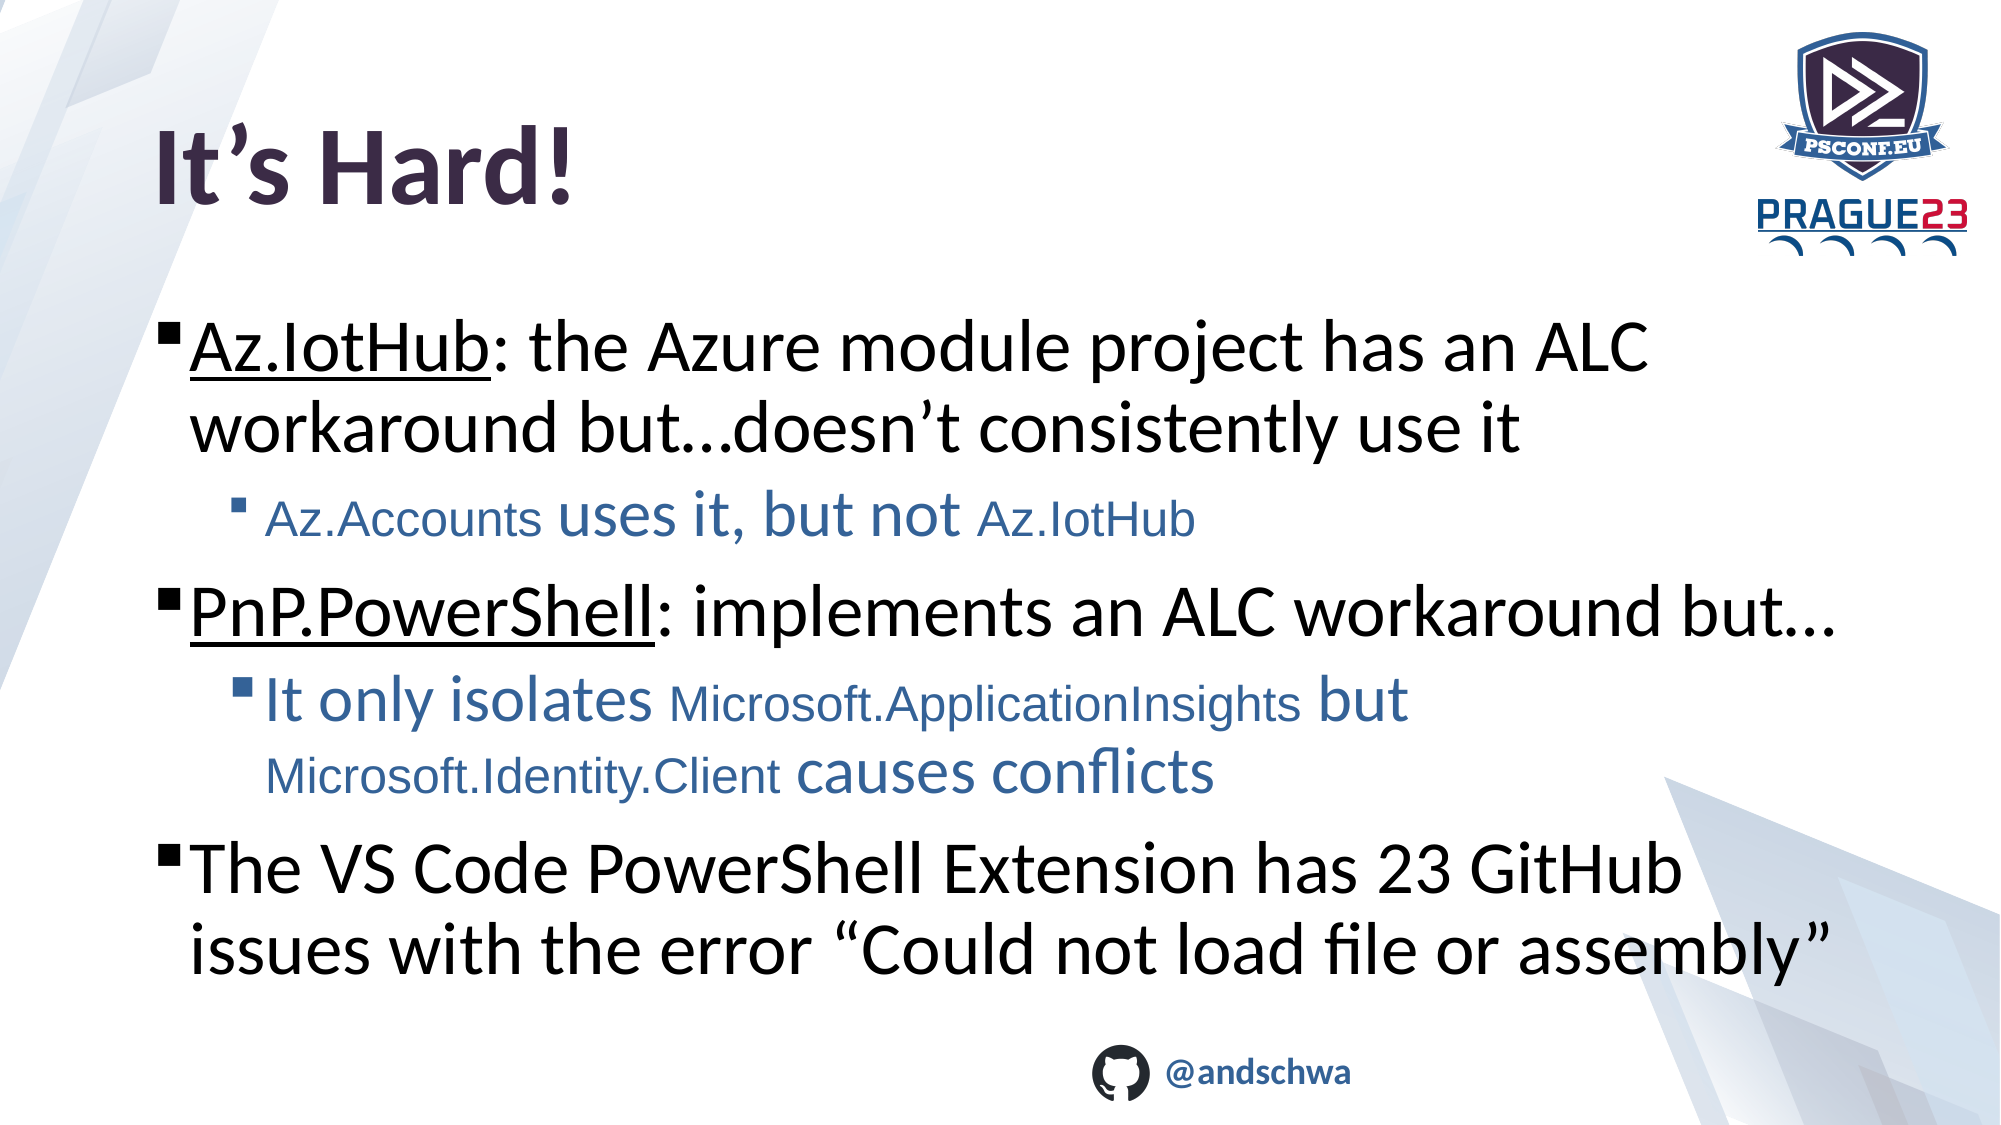

# It’s Hard!
Az.IotHub: the Azure module project has an ALC workaround but…doesn’t consistently use it
Az.Accounts uses it, but not Az.IotHub
PnP.PowerShell: implements an ALC workaround but…
It only isolates Microsoft.ApplicationInsights but Microsoft.Identity.Client causes conflicts
The VS Code PowerShell Extension has 23 GitHub issues with the error “Could not load file or assembly”